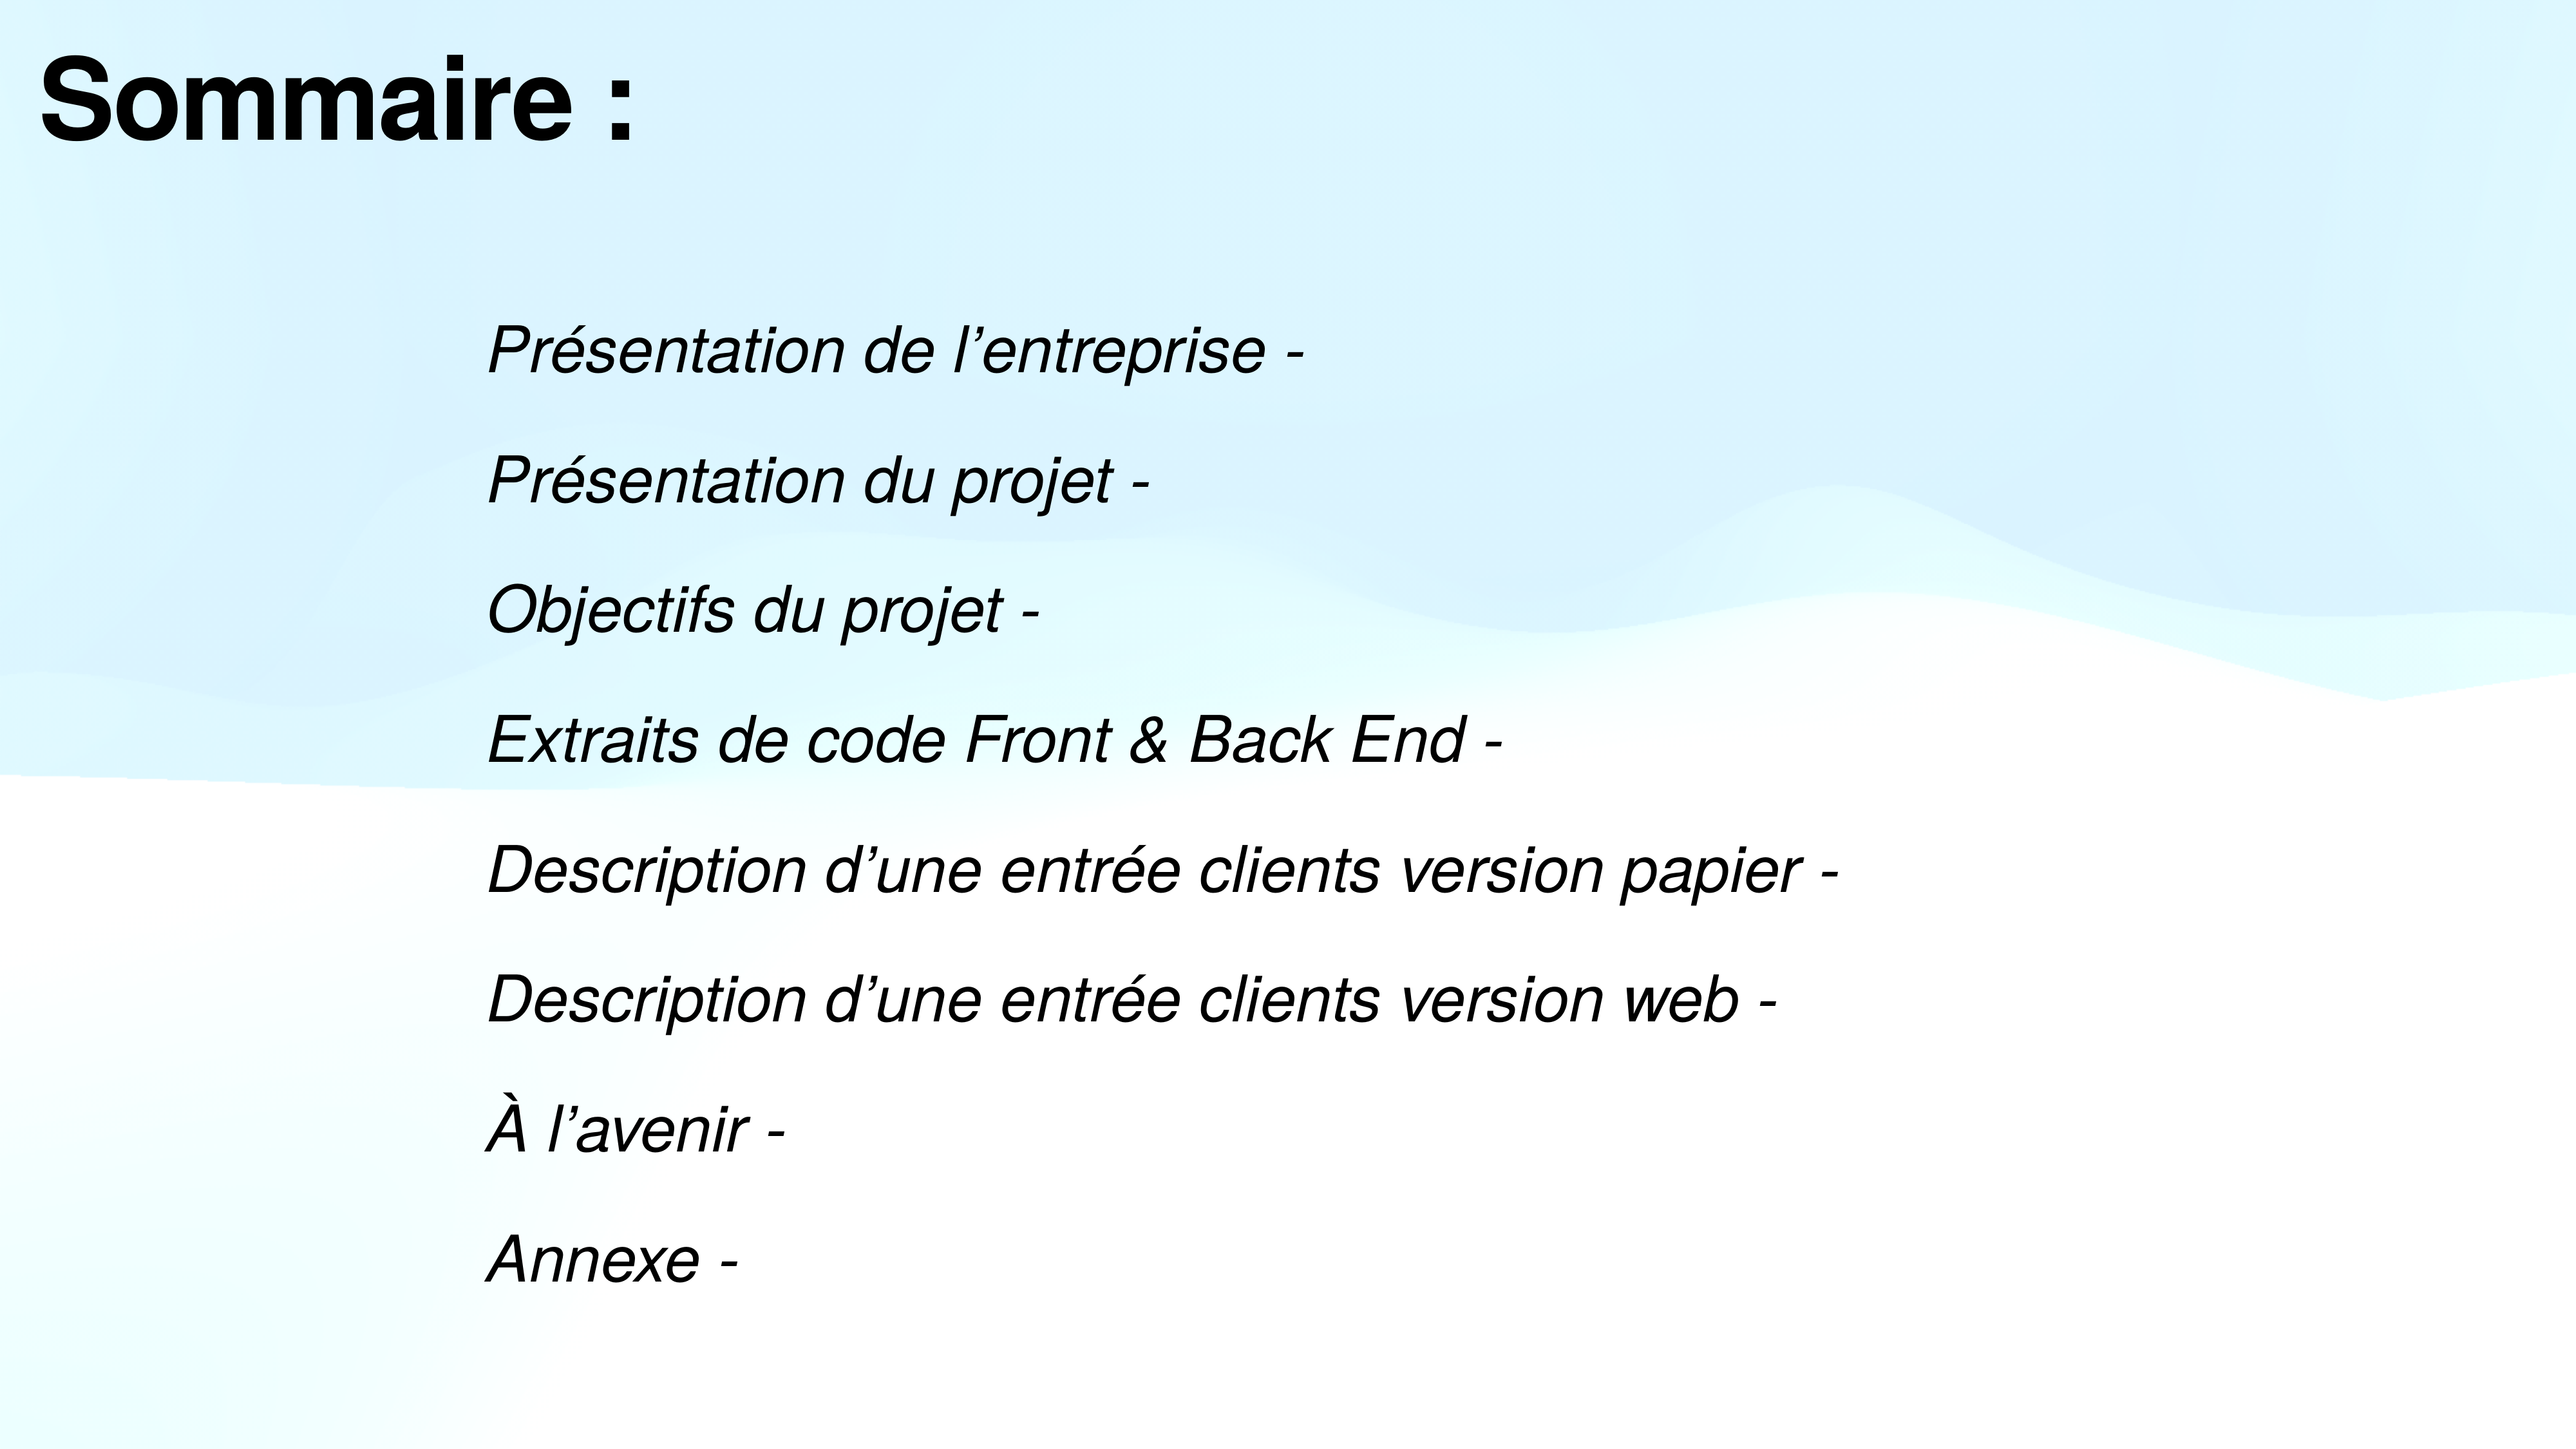

Sommaire :
Présentation de l’entreprise -
Présentation du projet -
Objectifs du projet -
Extraits de code Front & Back End -
Description d’une entrée clients version papier -
Description d’une entrée clients version web -
À l’avenir -
Annexe -